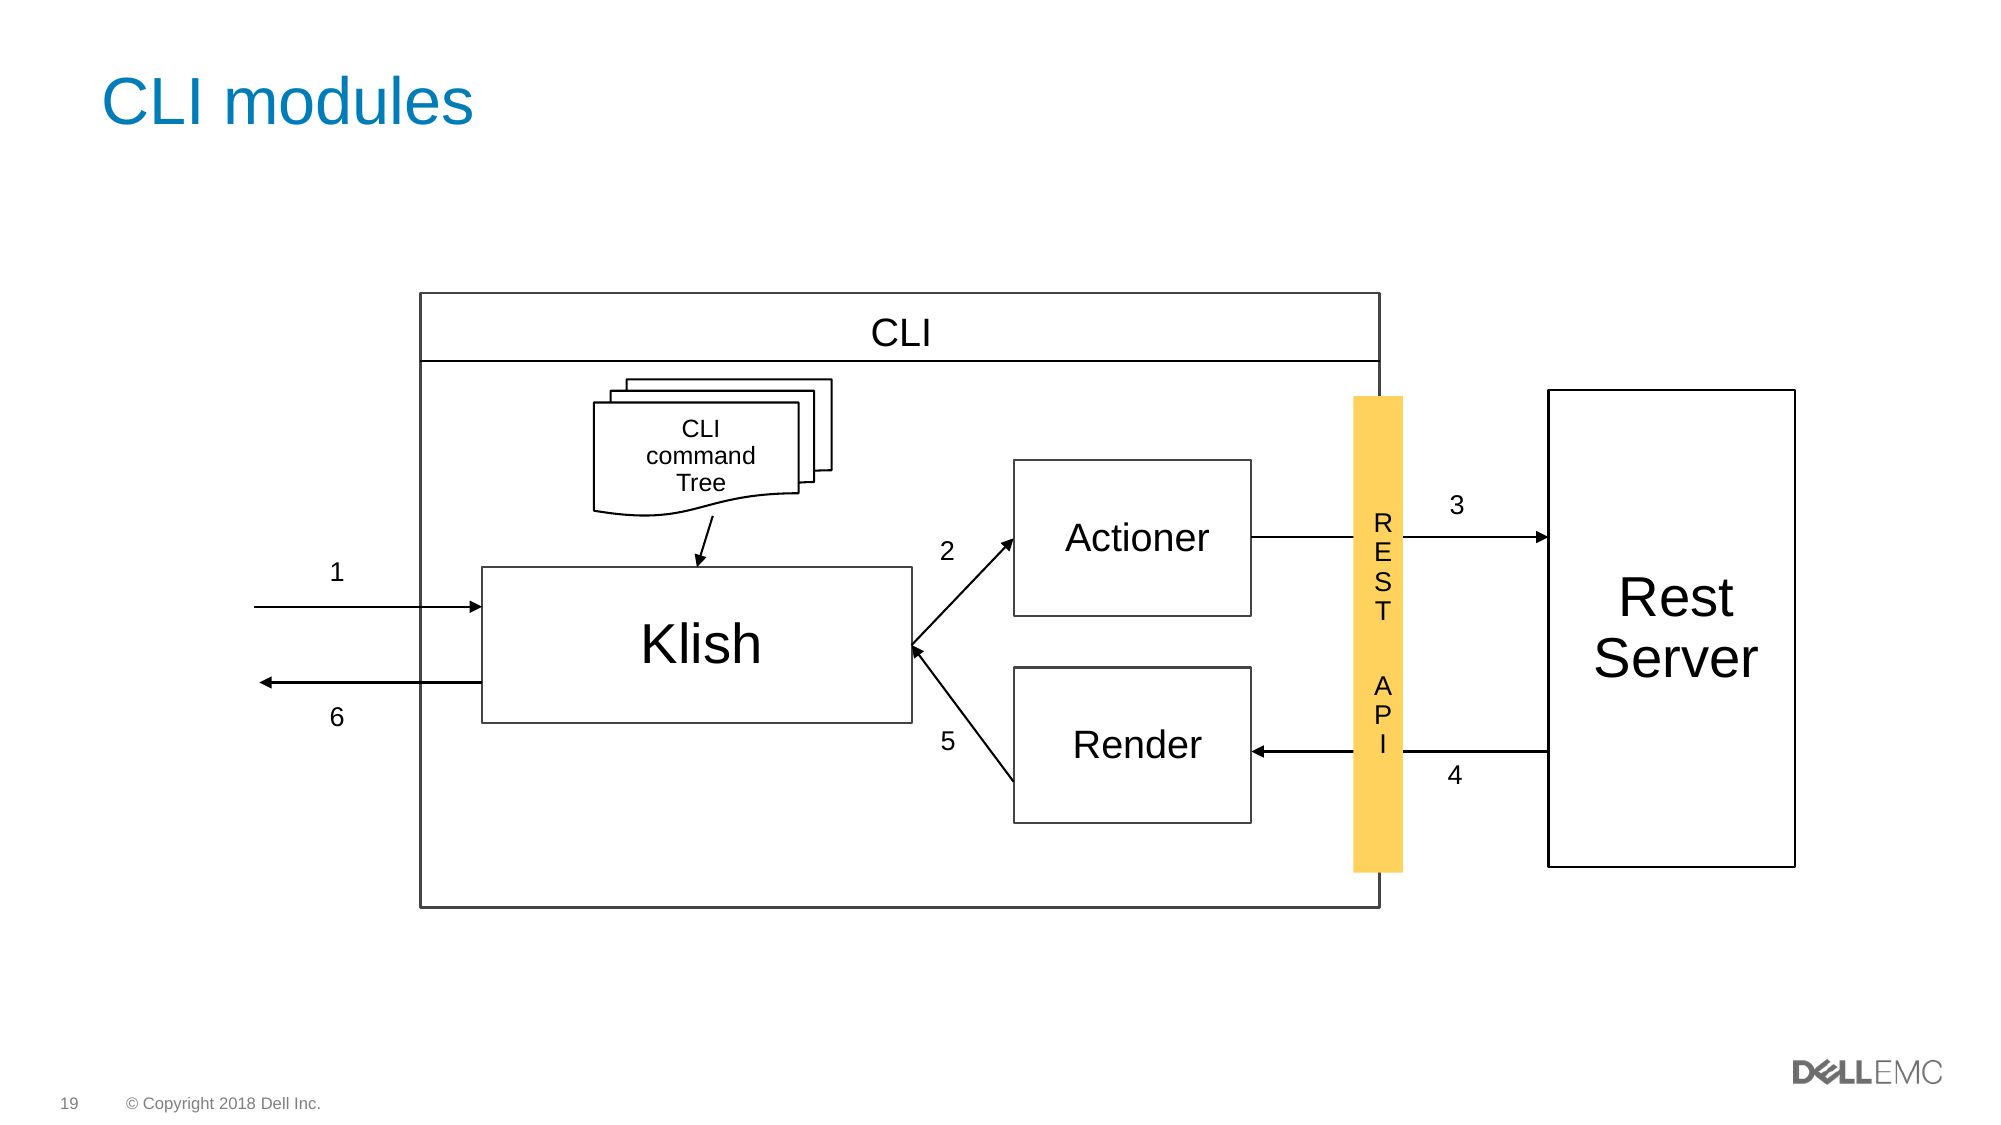

# CLI modules

CLI
CLI command Tree
Rest Server
REST
 API
Actioner
3
2
1
Klish
Render
6
5
4